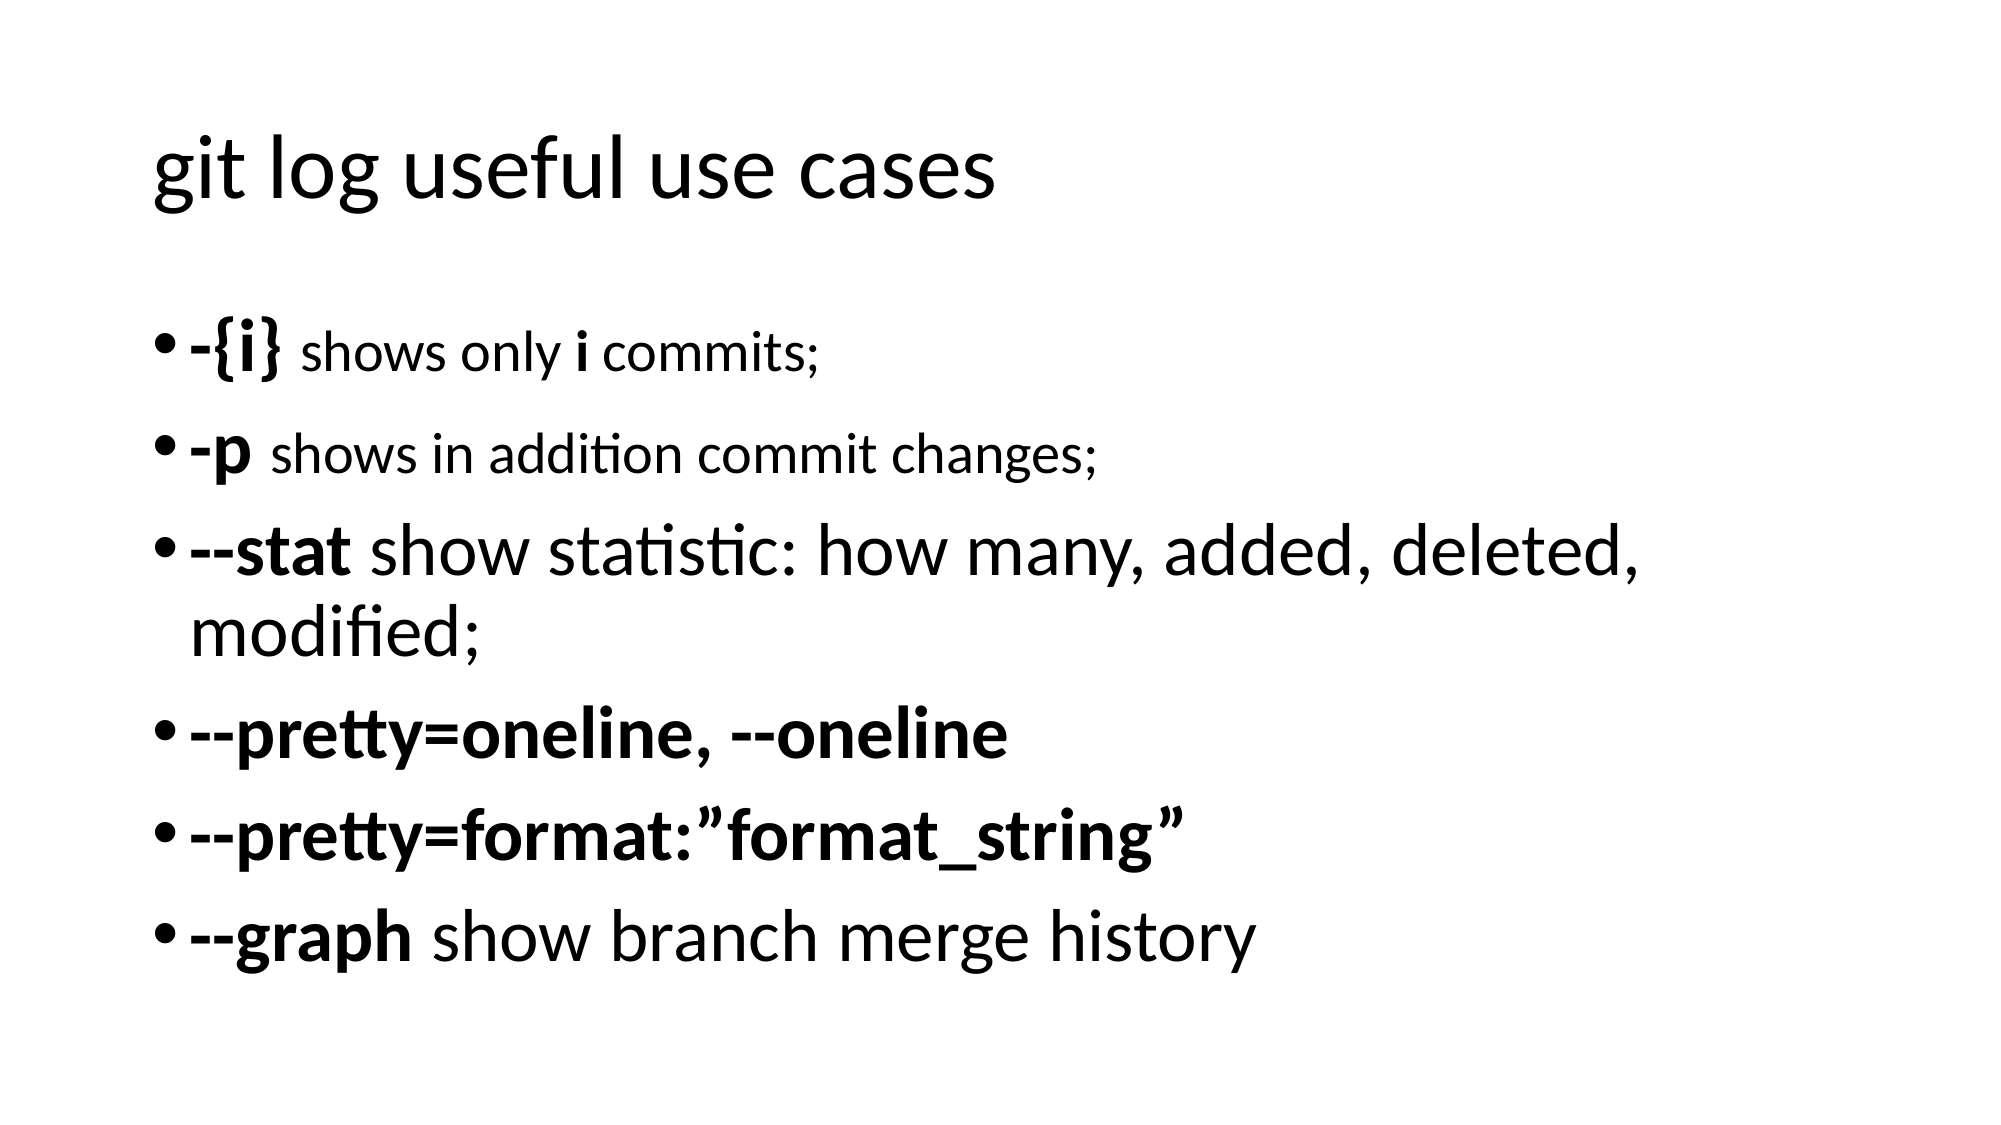

# git log useful use cases
-{i} shows only i commits;
-p shows in addition commit changes;
--stat show statistic: how many, added, deleted, modified;
--pretty=oneline, --oneline
--pretty=format:”format_string”
--graph show branch merge history